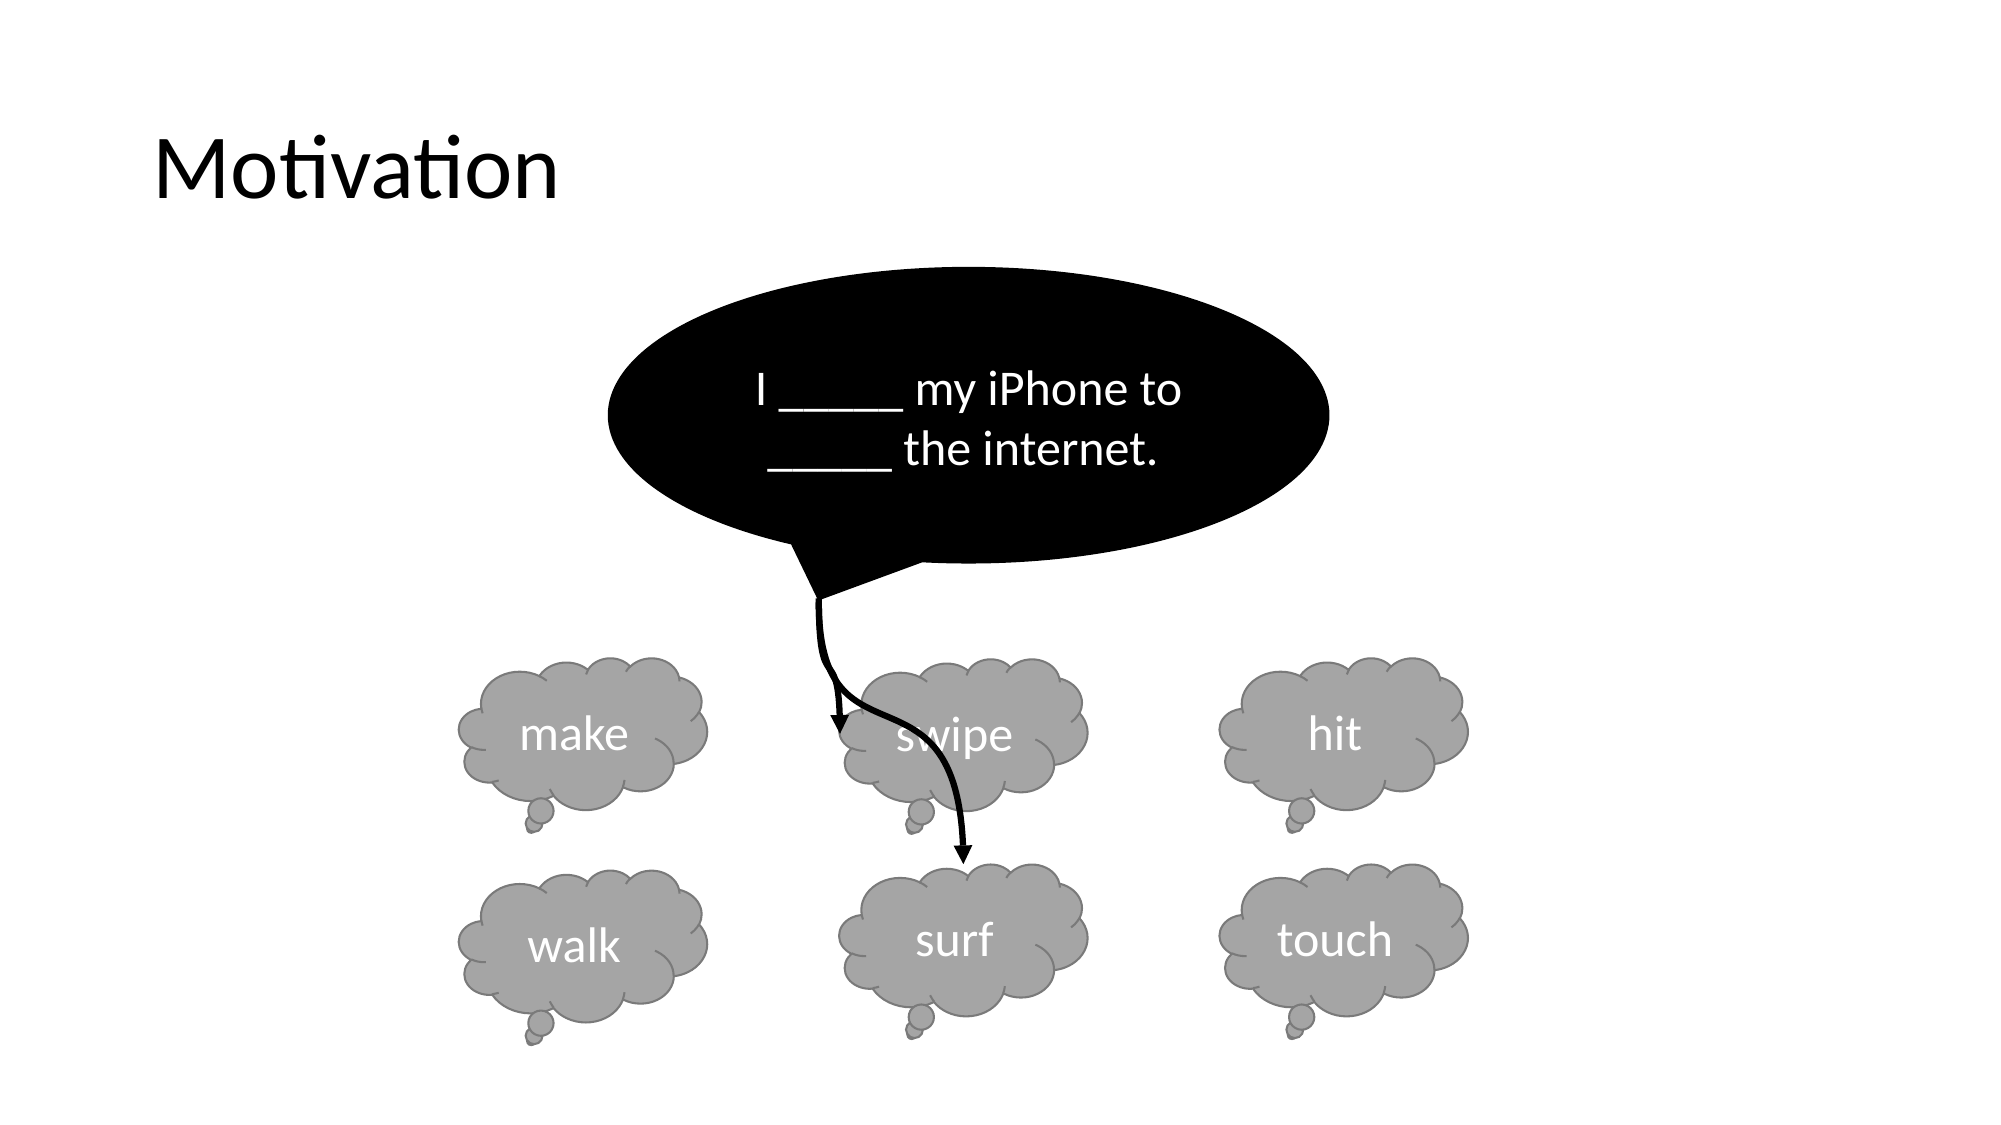

# Motivation
I _____ my iPhone to _____ the internet.
make
hit
swipe
touch
surf
walk